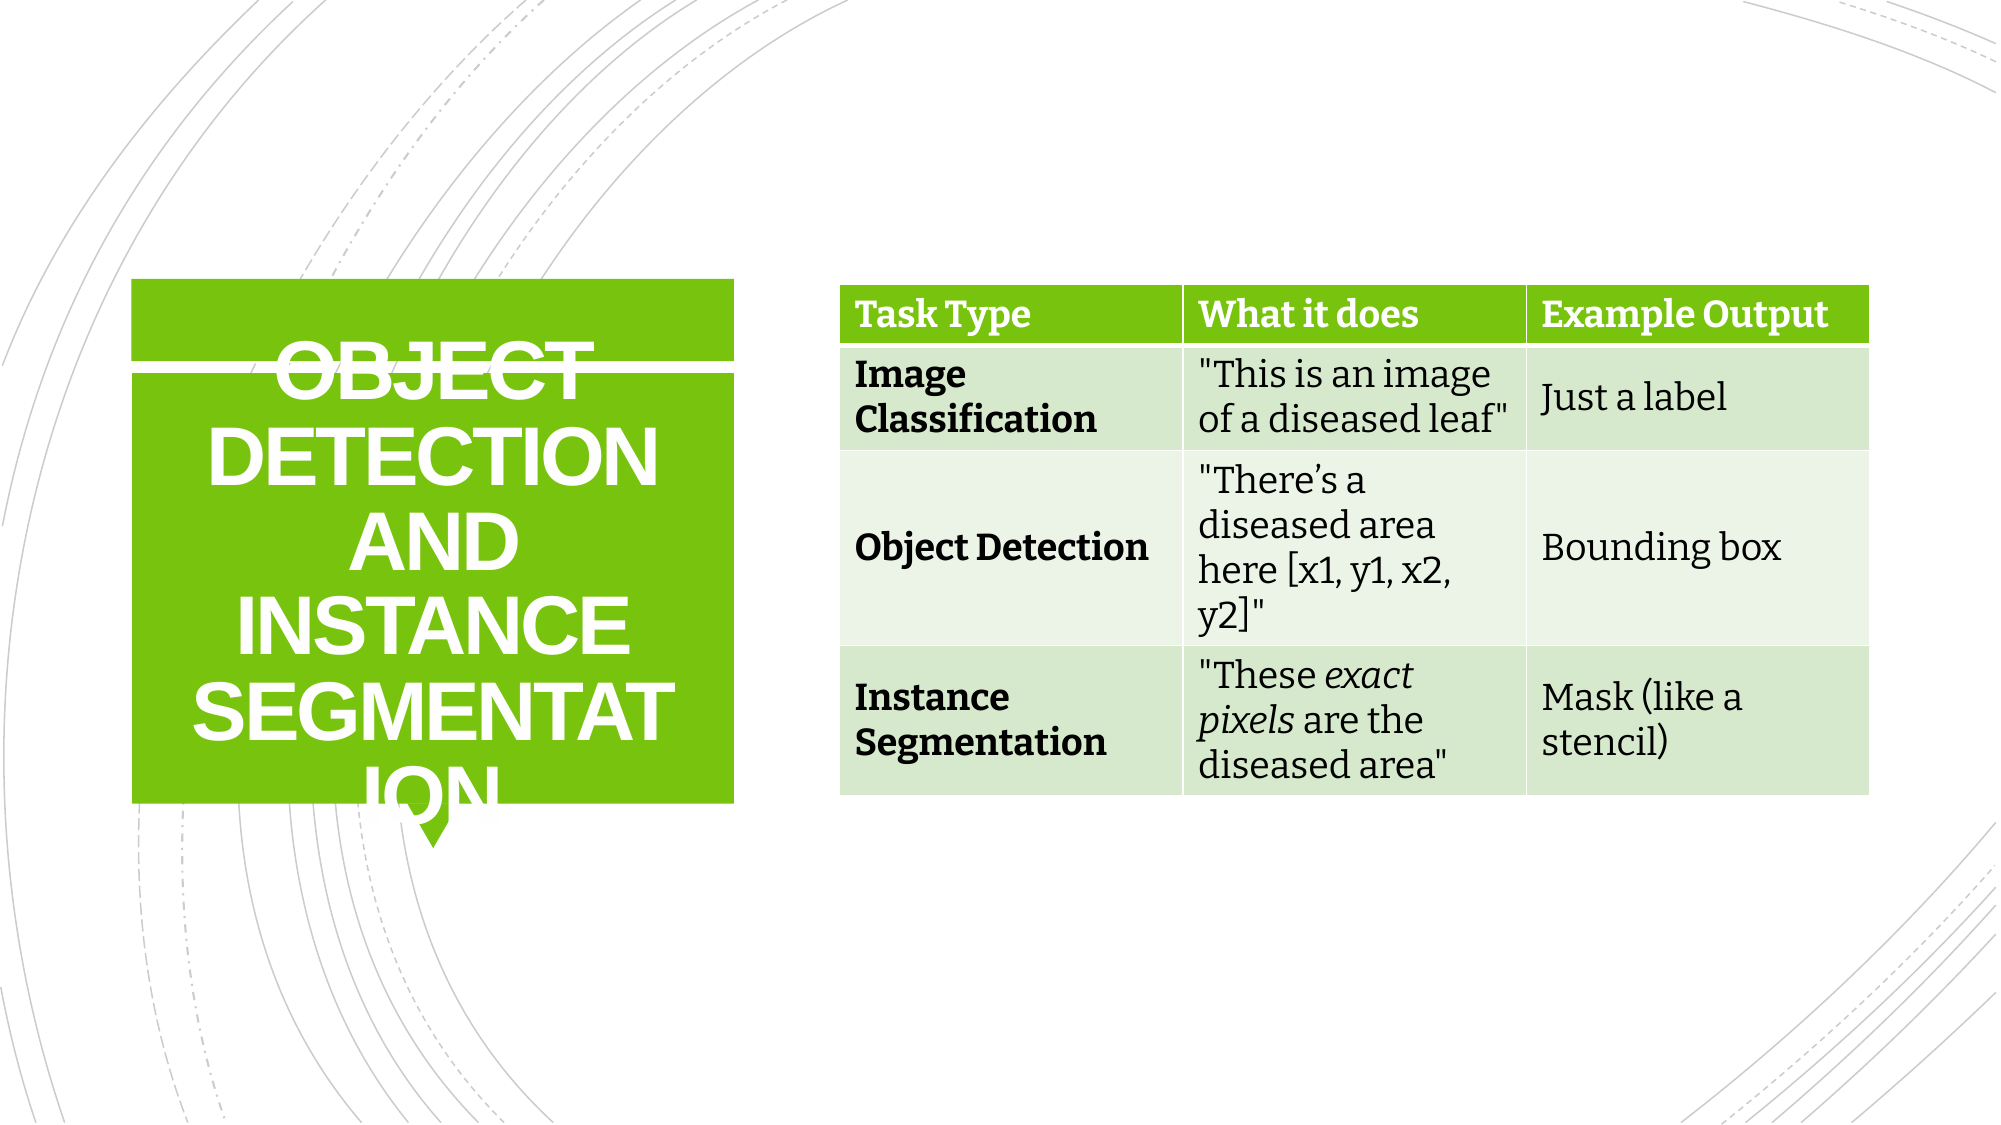

| Task Type | What it does | Example Output |
| --- | --- | --- |
| Image Classification | "This is an image of a diseased leaf" | Just a label |
| Object Detection | "There’s a diseased area here [x1, y1, x2, y2]" | Bounding box |
| Instance Segmentation | "These exact pixels are the diseased area" | Mask (like a stencil) |
# OBJECT DETECTION AND INSTANCE SEGMENTATION